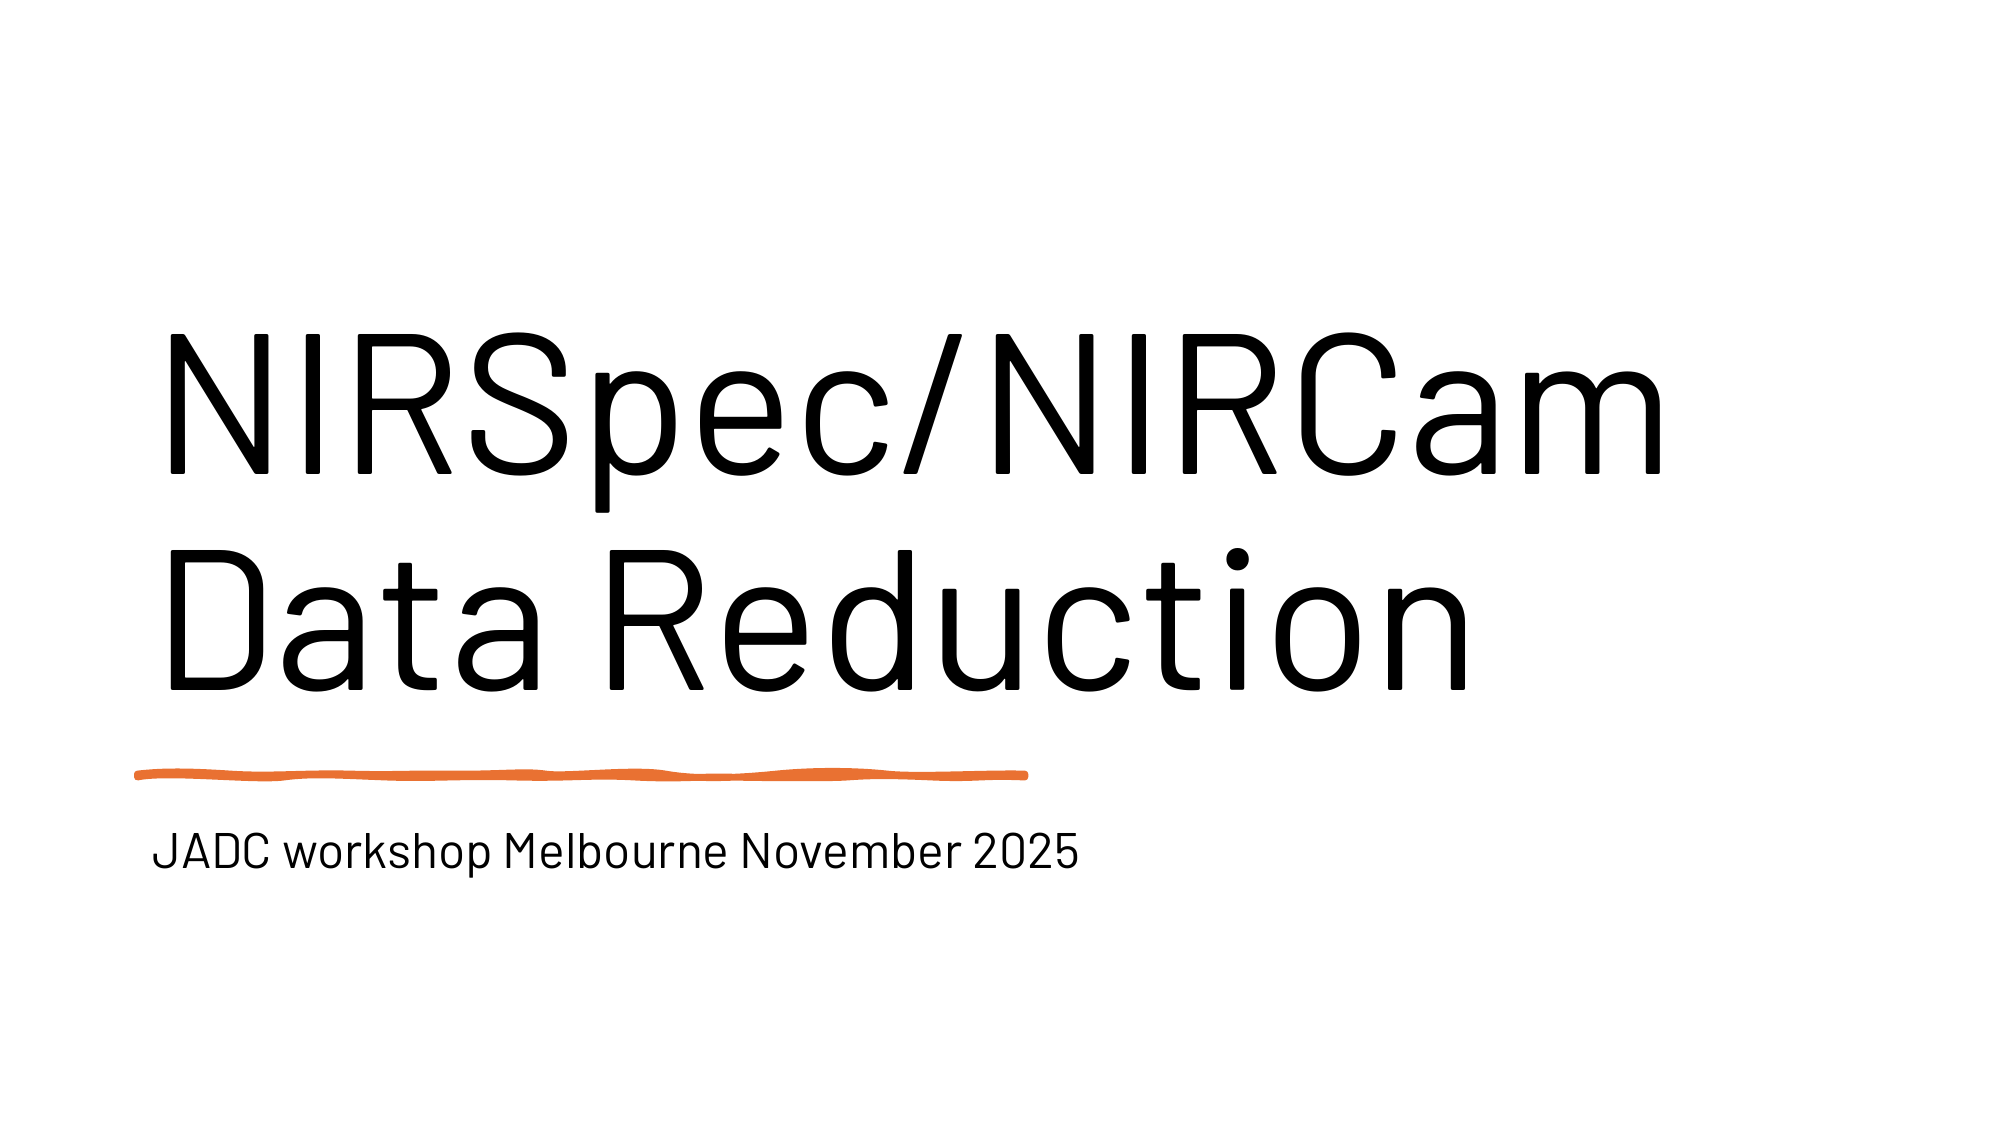

# NIRSpec/NIRCam Data Reduction

JADC workshop Melbourne November 2025